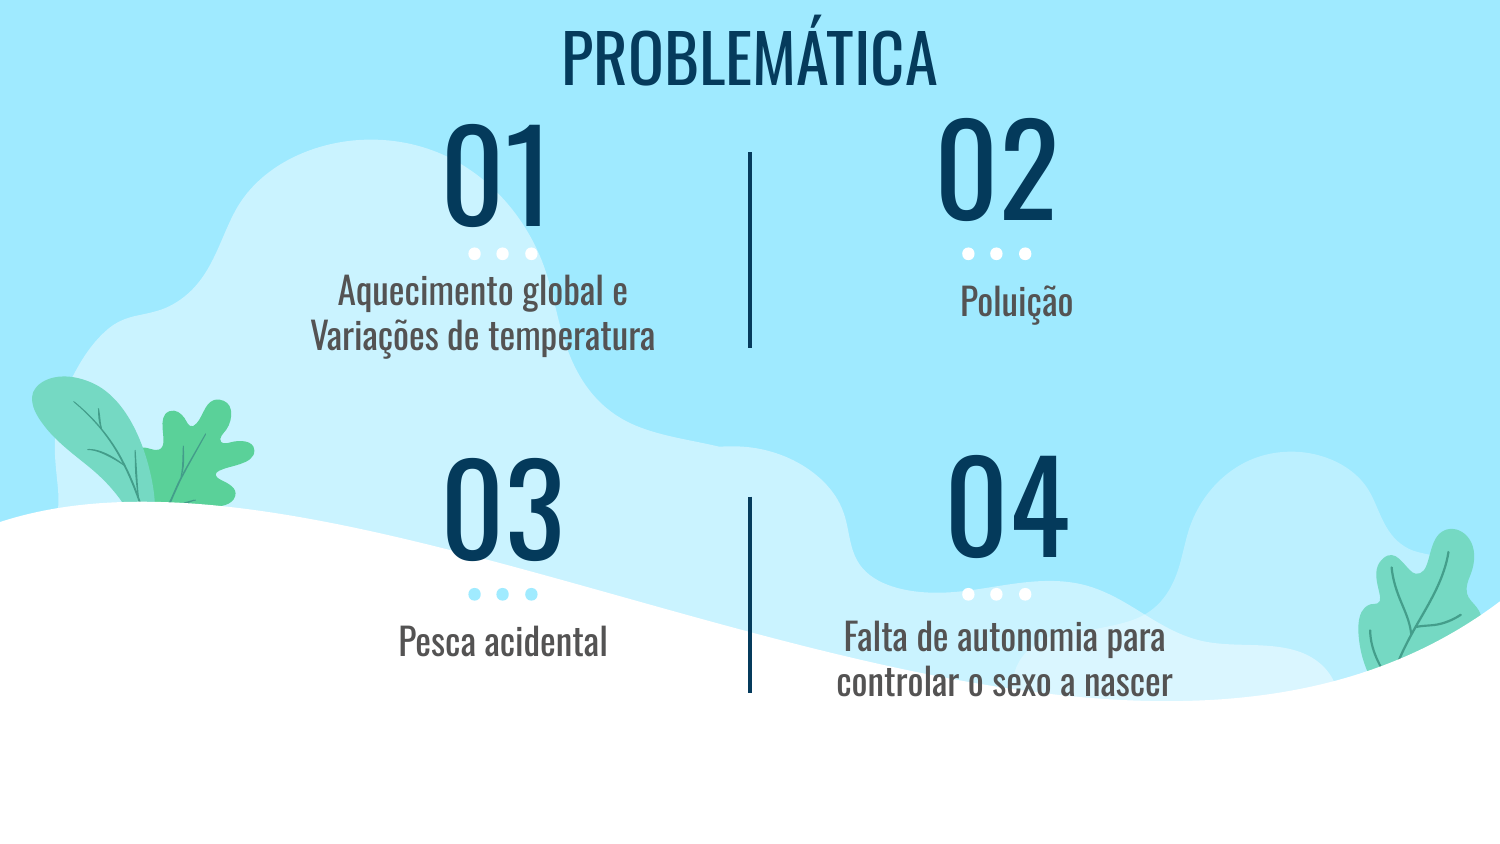

PROBLEMÁTICA
02
01

Poluição
# Aquecimento global e Variações de temperatura
04
03

Pesca acidental
Falta de autonomia para controlar o sexo a nascer